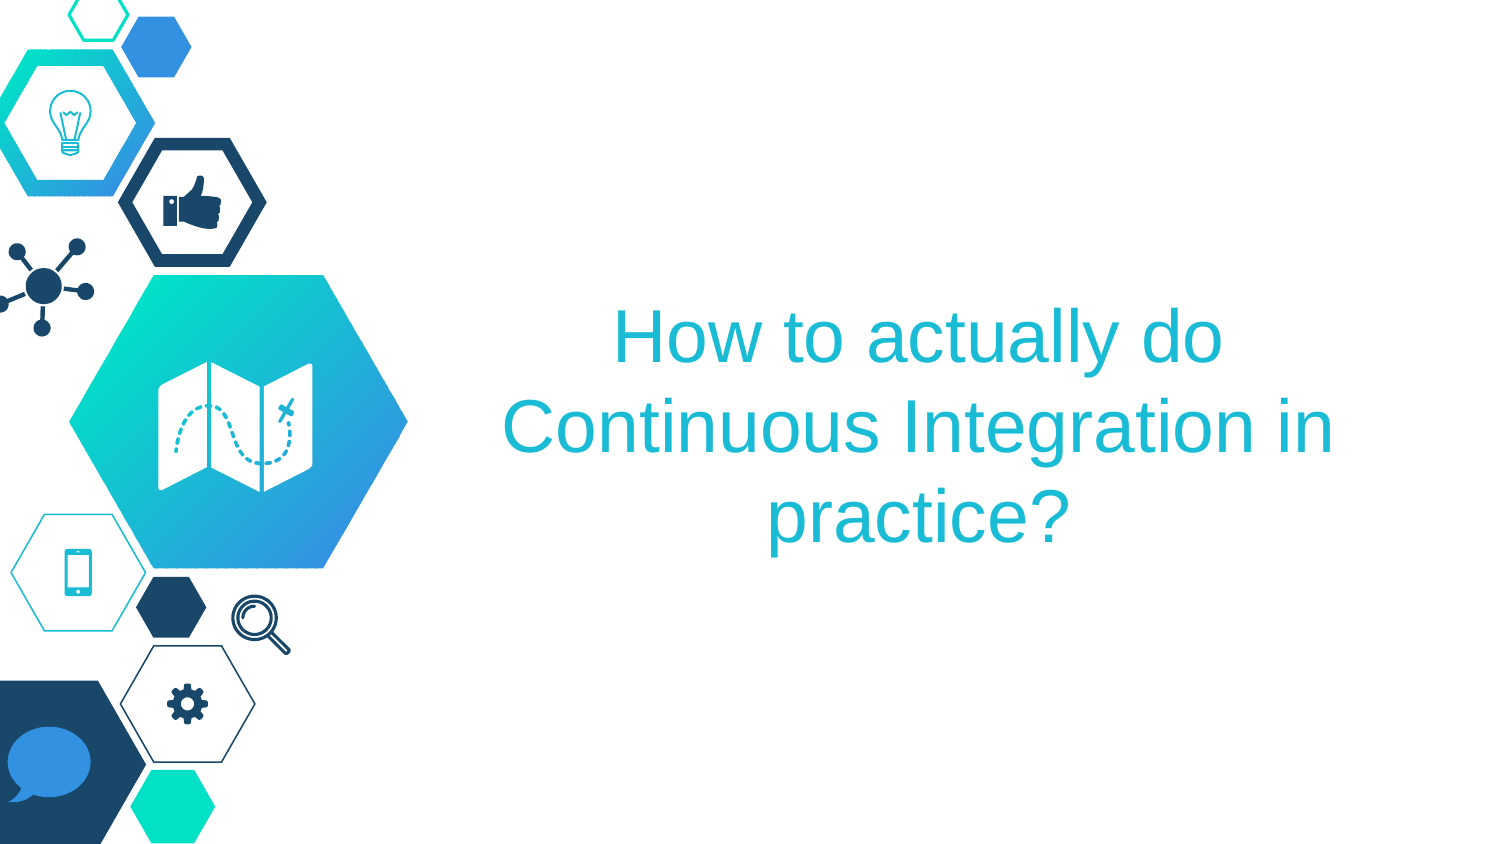

# How to actually do Continuous Integration in practice?